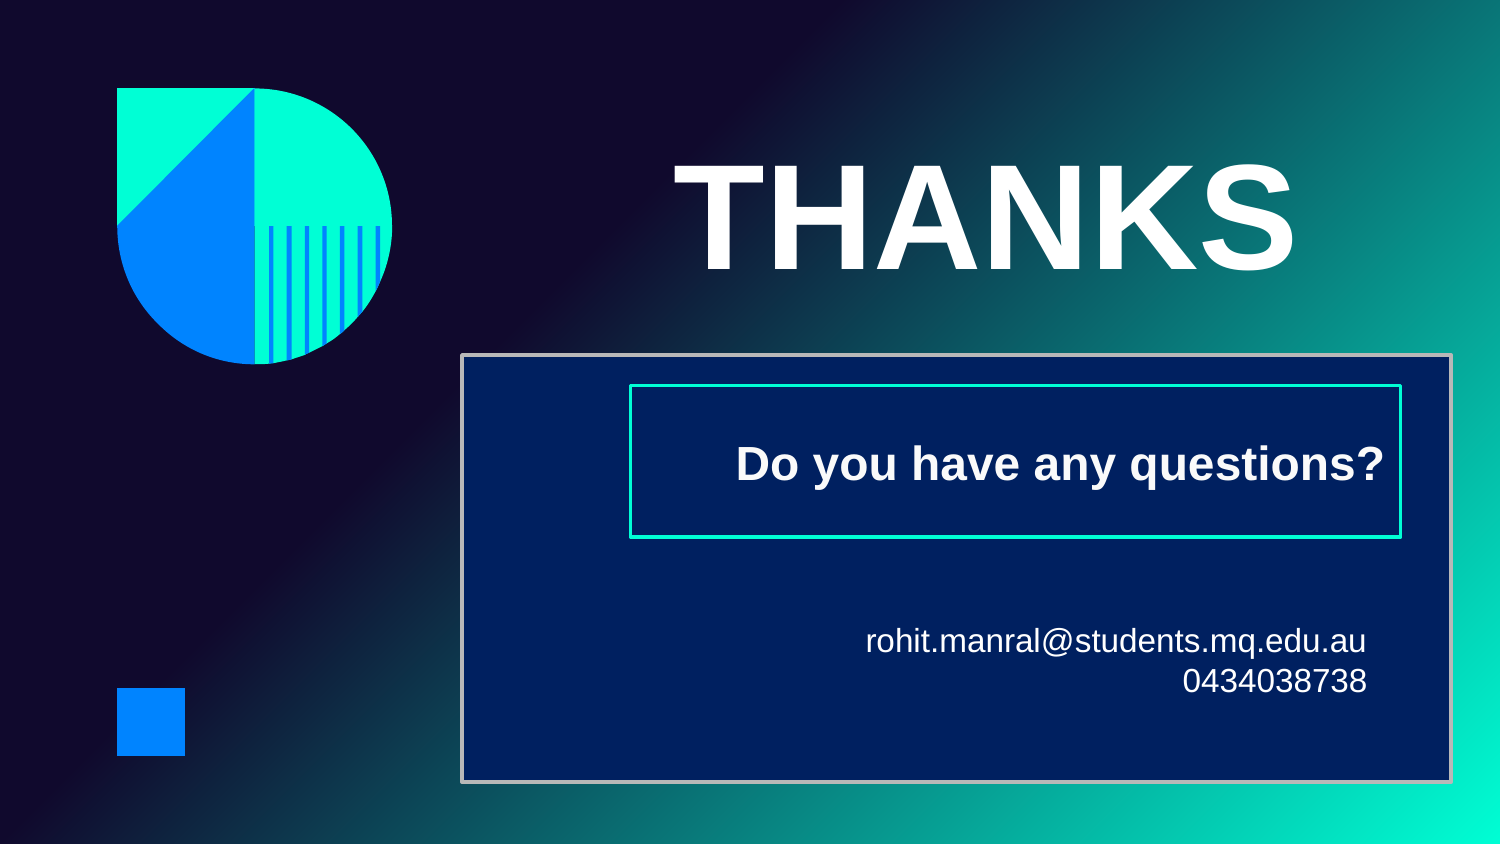

# THANKS

Do you have any questions?
rohit.manral@students.mq.edu.au
0434038738